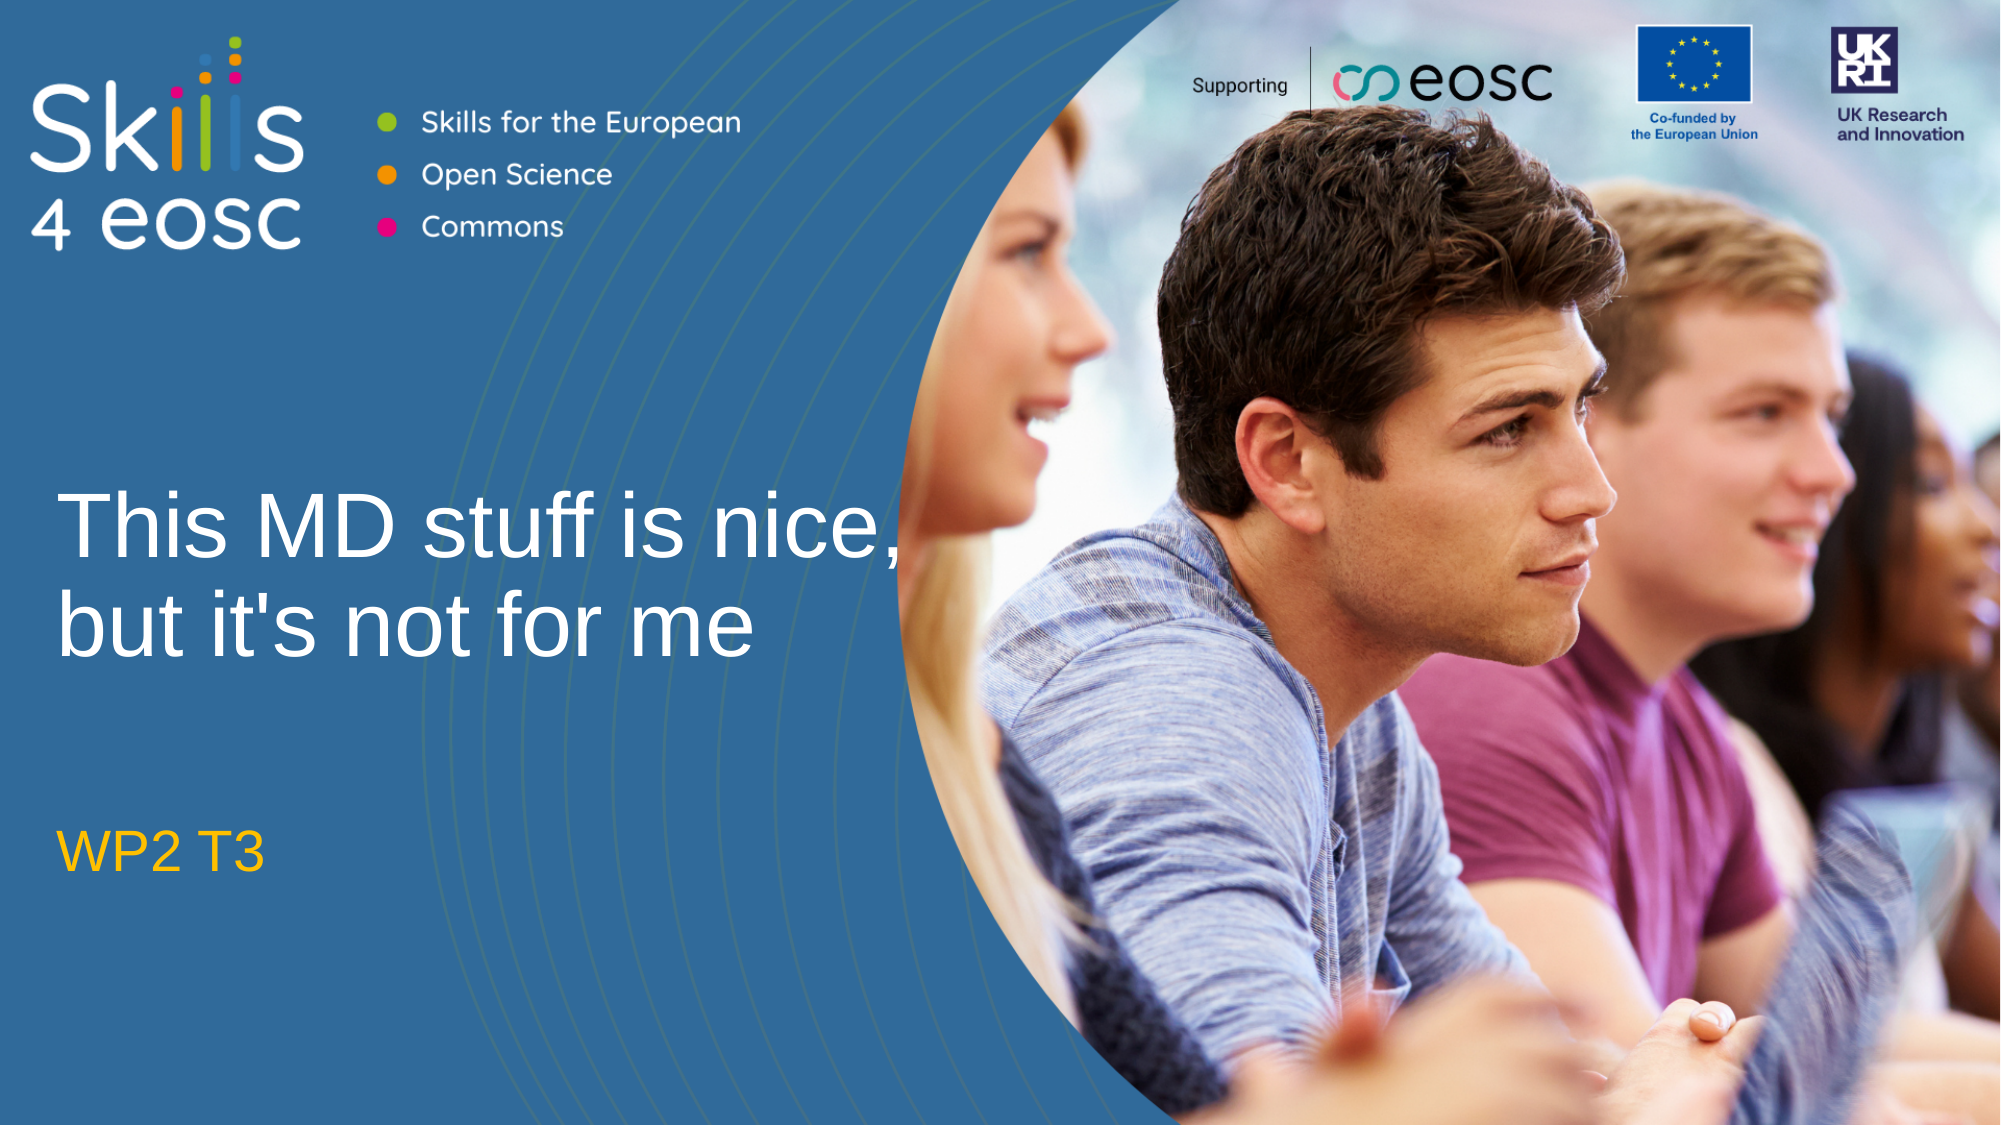

# This MD stuff is nice, but it's not for me
WP2 T3